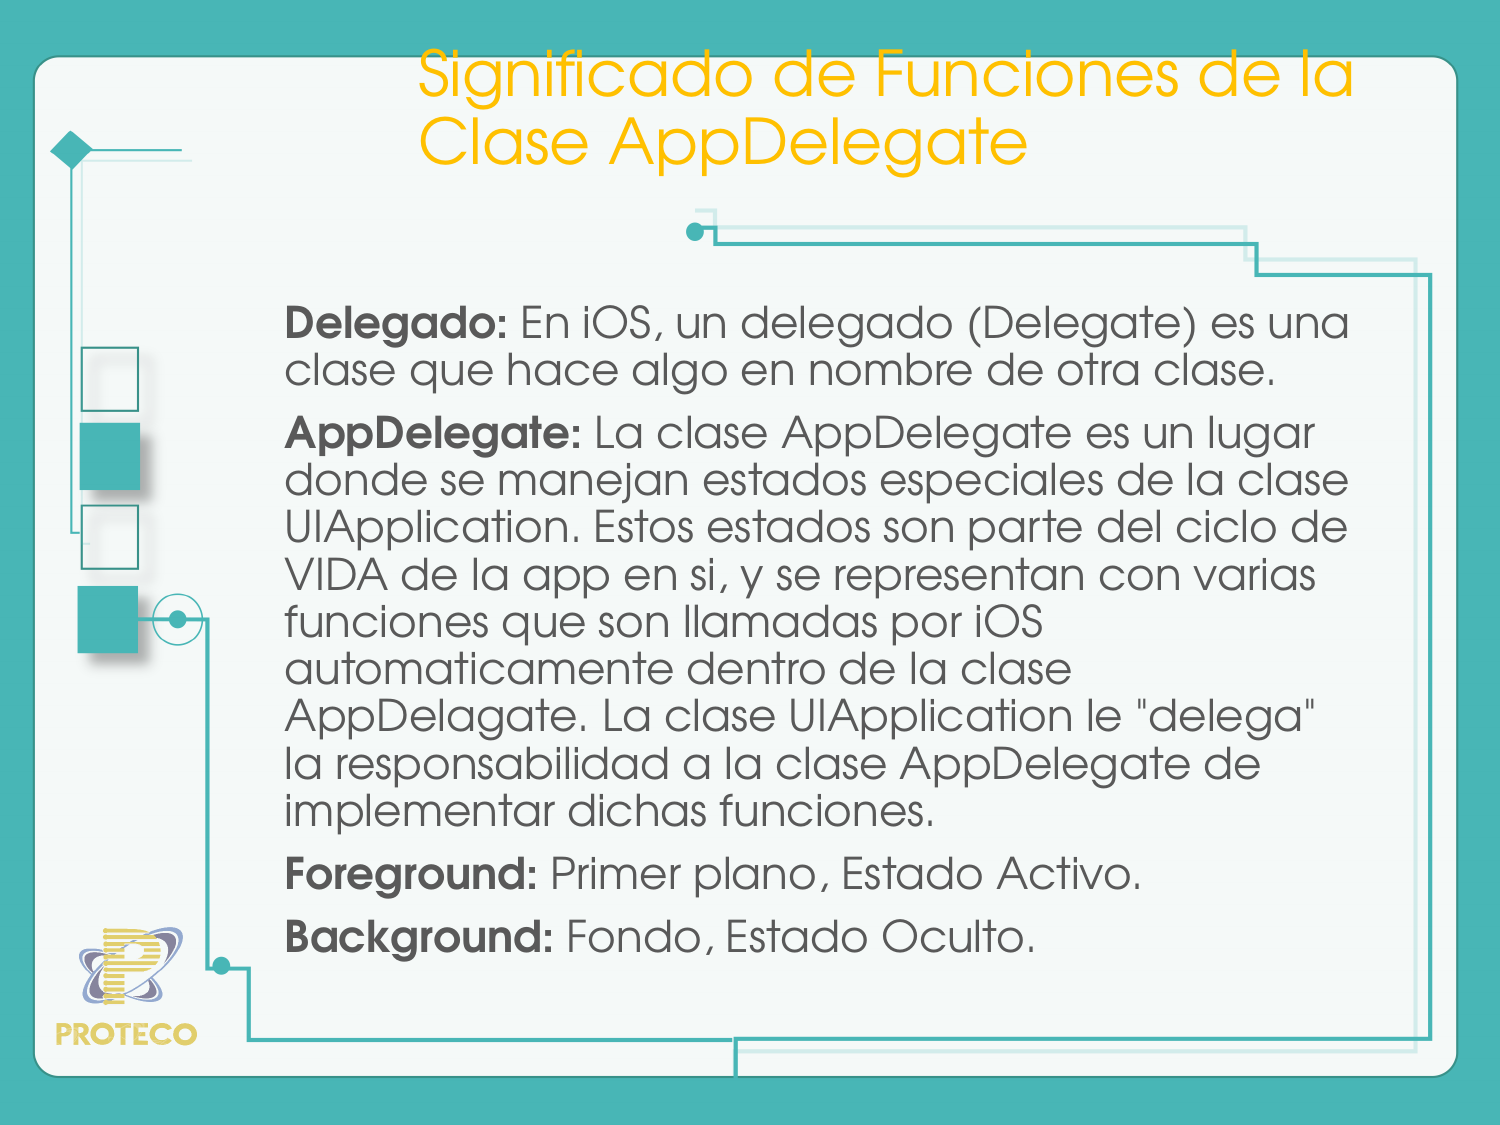

# Significado de Funciones de la Clase AppDelegate
Delegado: En iOS, un delegado (Delegate) es una clase que hace algo en nombre de otra clase.
AppDelegate: La clase AppDelegate es un lugar donde se manejan estados especiales de la clase UIApplication. Estos estados son parte del ciclo de VIDA de la app en si, y se representan con varias funciones que son llamadas por iOS automaticamente dentro de la clase AppDelagate. La clase UIApplication le "delega" la responsabilidad a la clase AppDelegate de implementar dichas funciones.
Foreground: Primer plano, Estado Activo.
Background: Fondo, Estado Oculto.